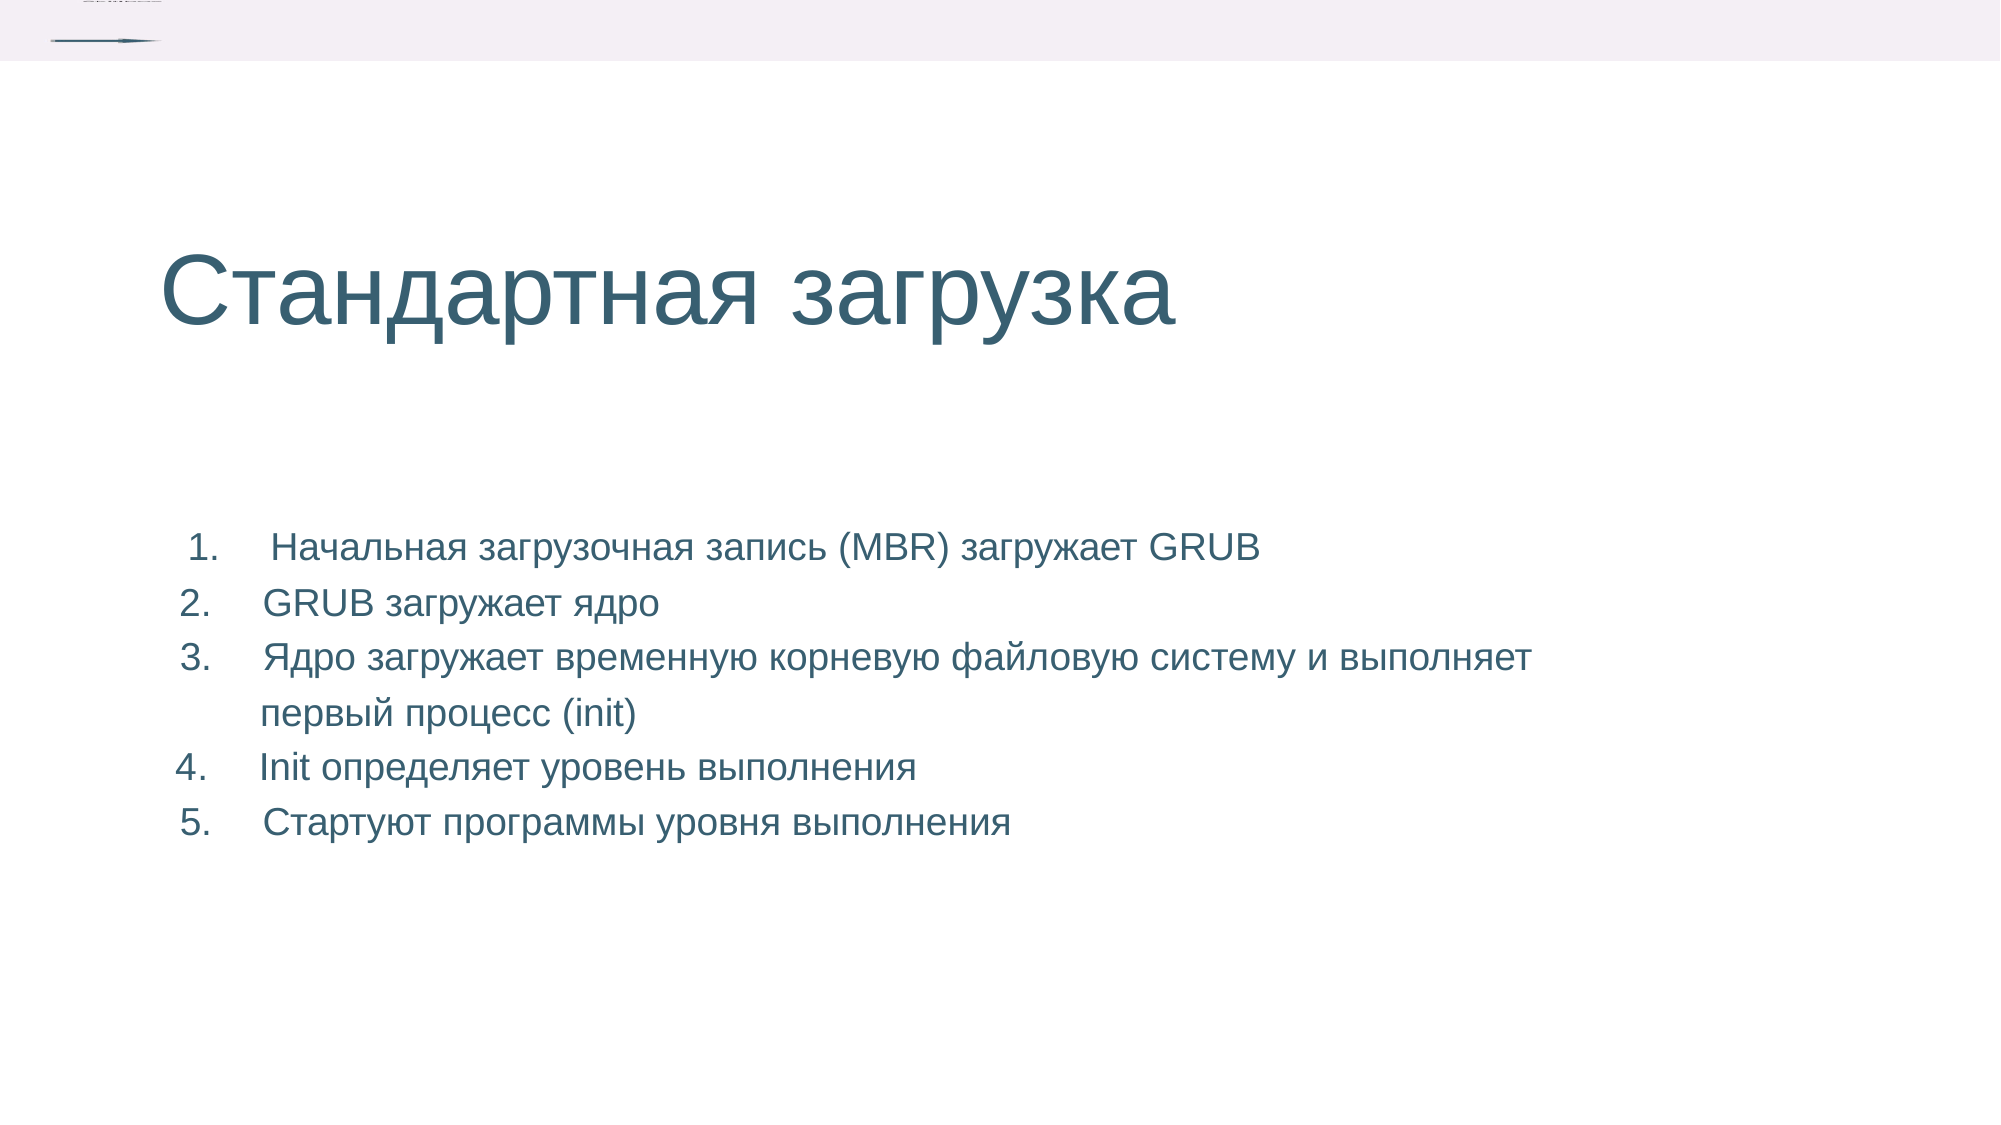

Стандартная загрузка
1. Начальная загрузочная запись (MBR) загружает GRUB
2. GRUB загружает ядро
3. Ядро загружает временную корневую файловую систему и выполняет
первый процесс (init)
4. Init определяет уровень выполнения
5. Стартуют программы уровня выполнения